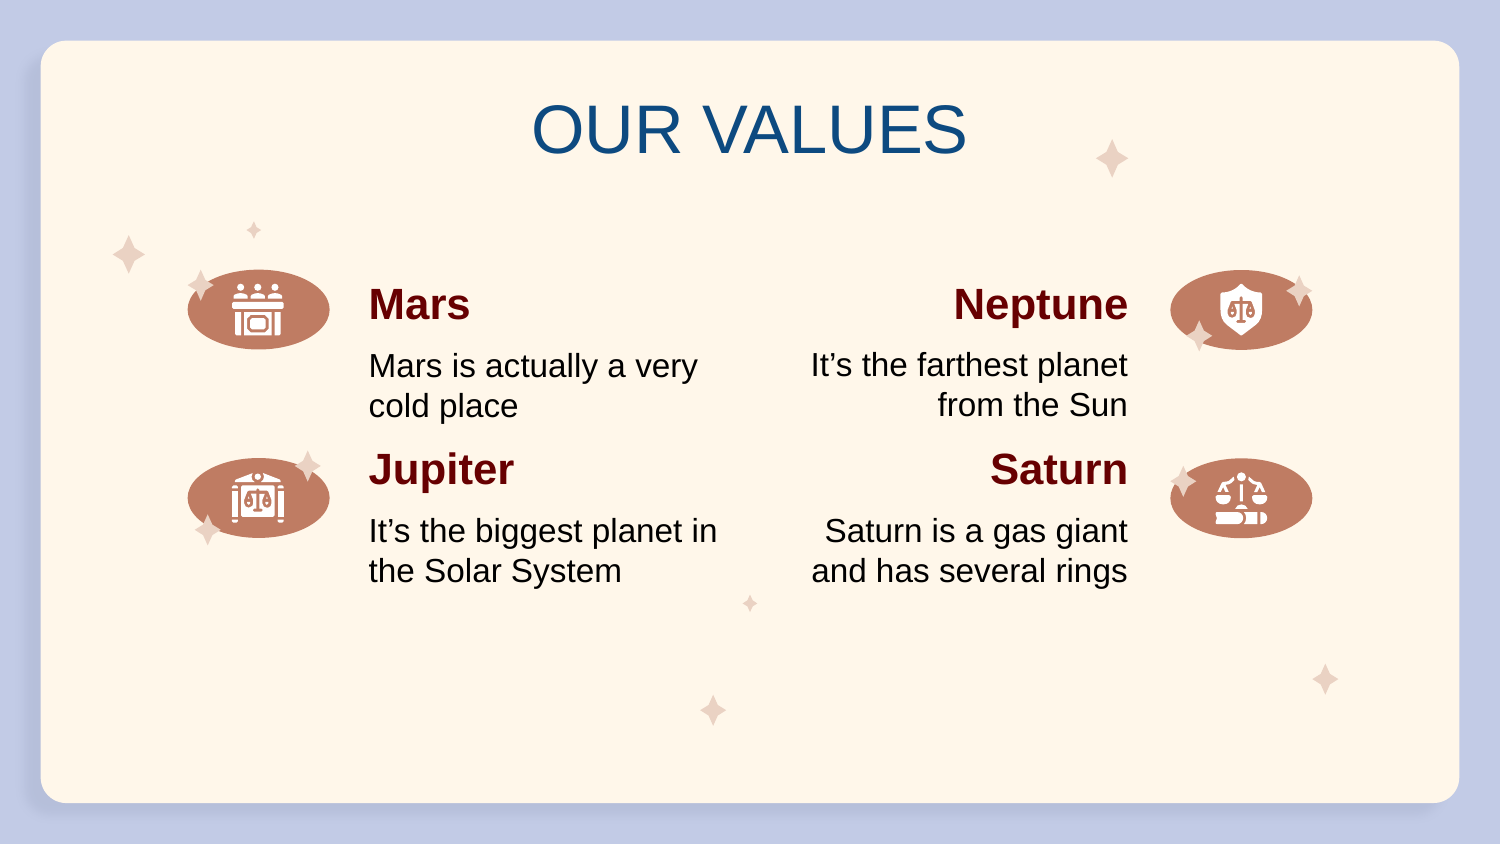

# OUR VALUES

Mars
Neptune

It’s the farthest planet from the Sun
Mars is actually a very cold place
Jupiter
Saturn

It’s the biggest planet in the Solar System
Saturn is a gas giant and has several rings